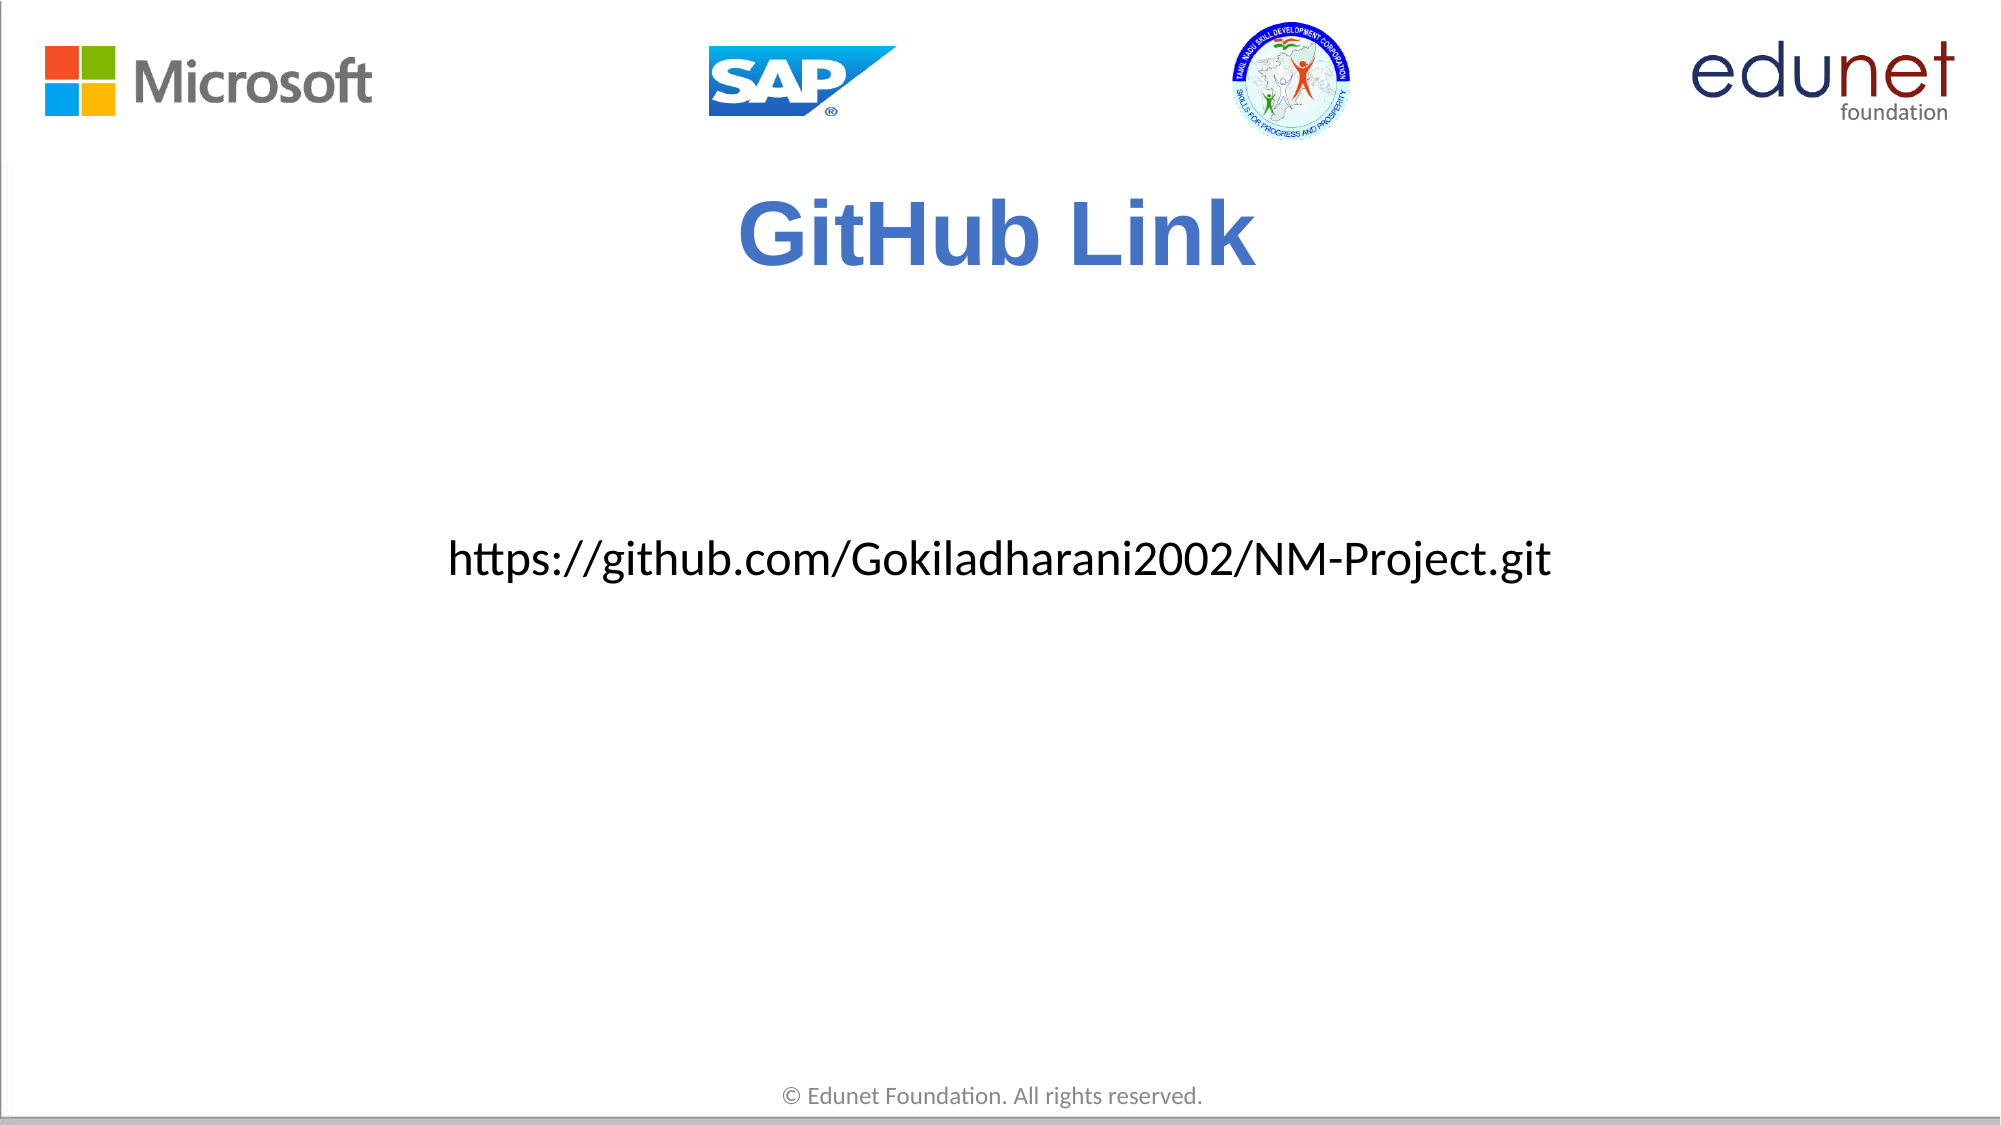

# GitHub Link
https://github.com/Gokiladharani2002/NM-Project.git
© Edunet Foundation. All rights reserved.